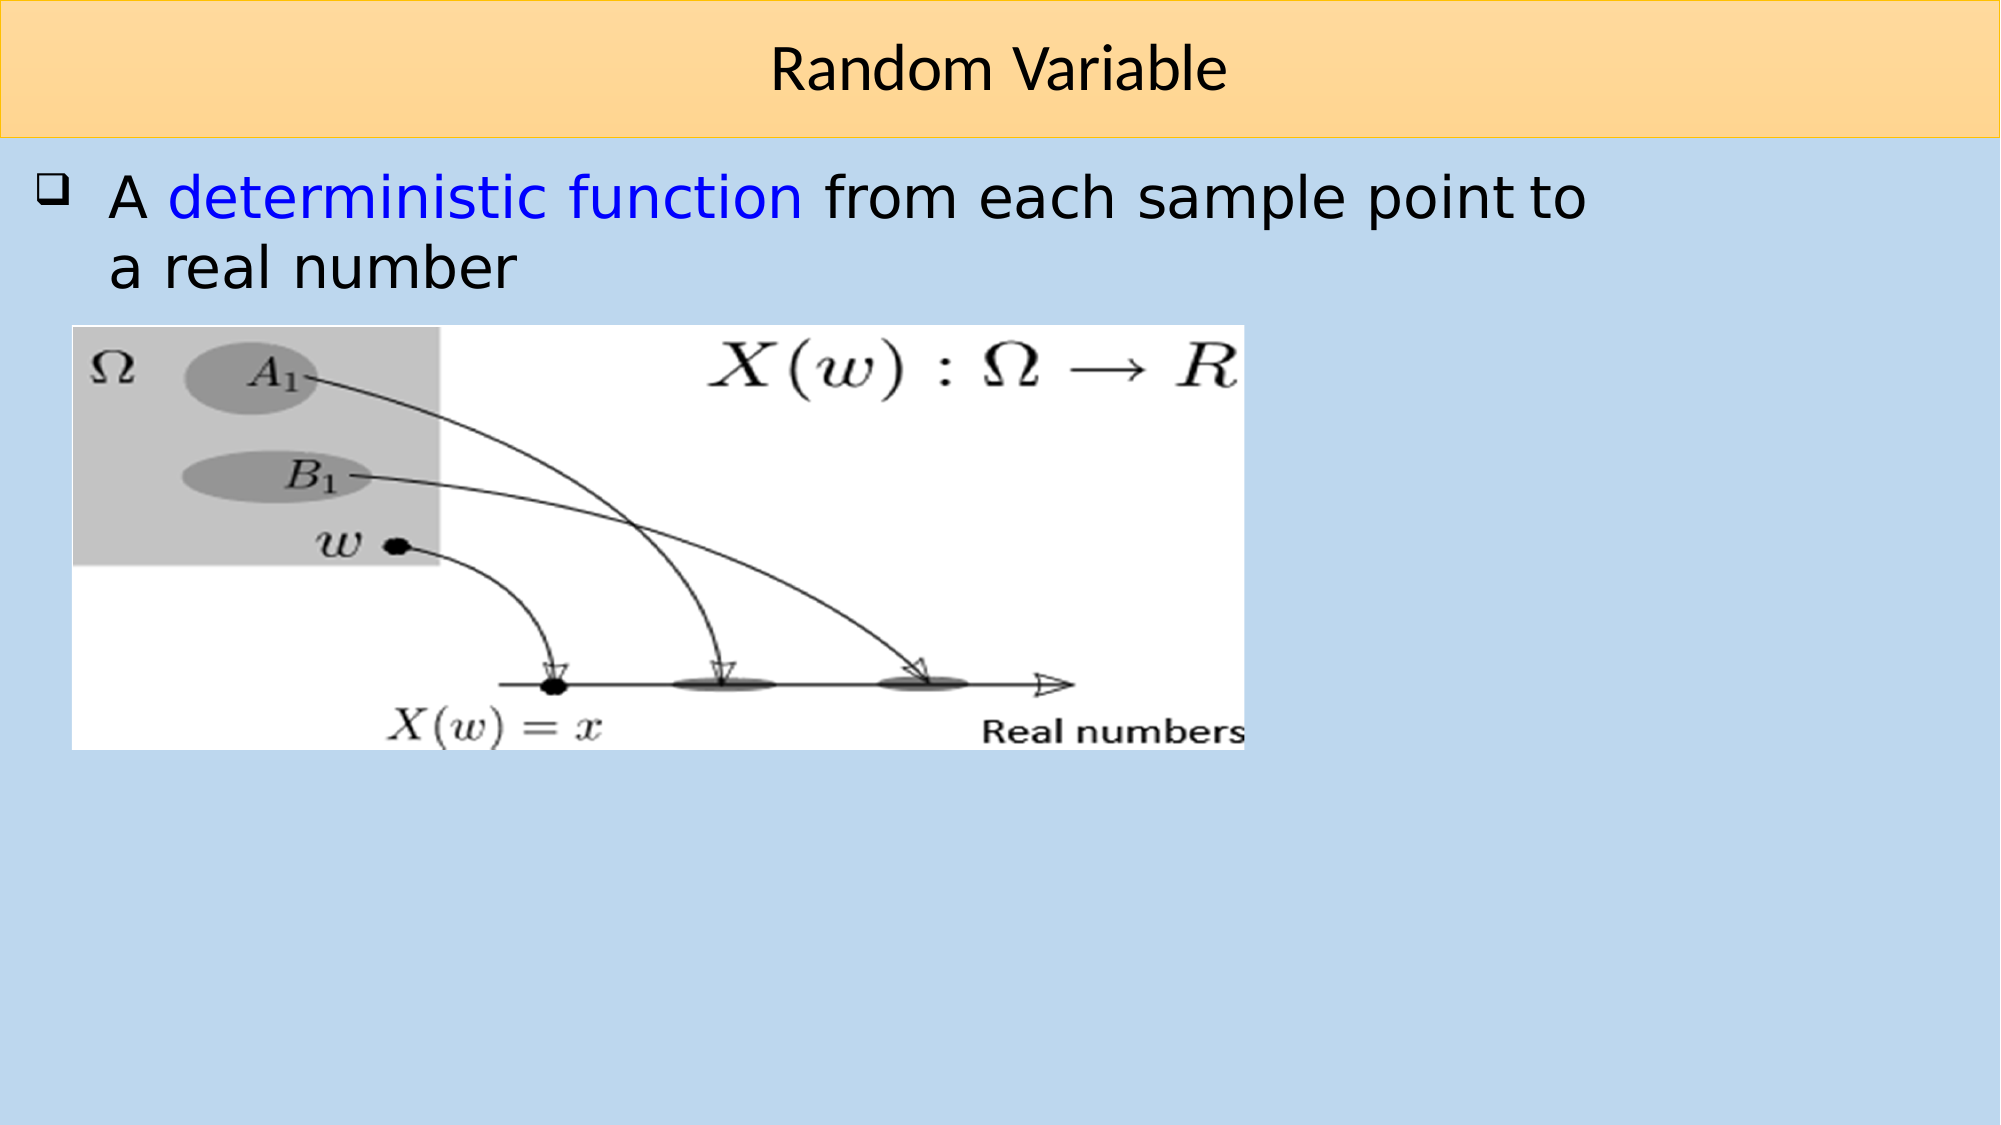

# Random Variable
A deterministic function from each sample point to a real number